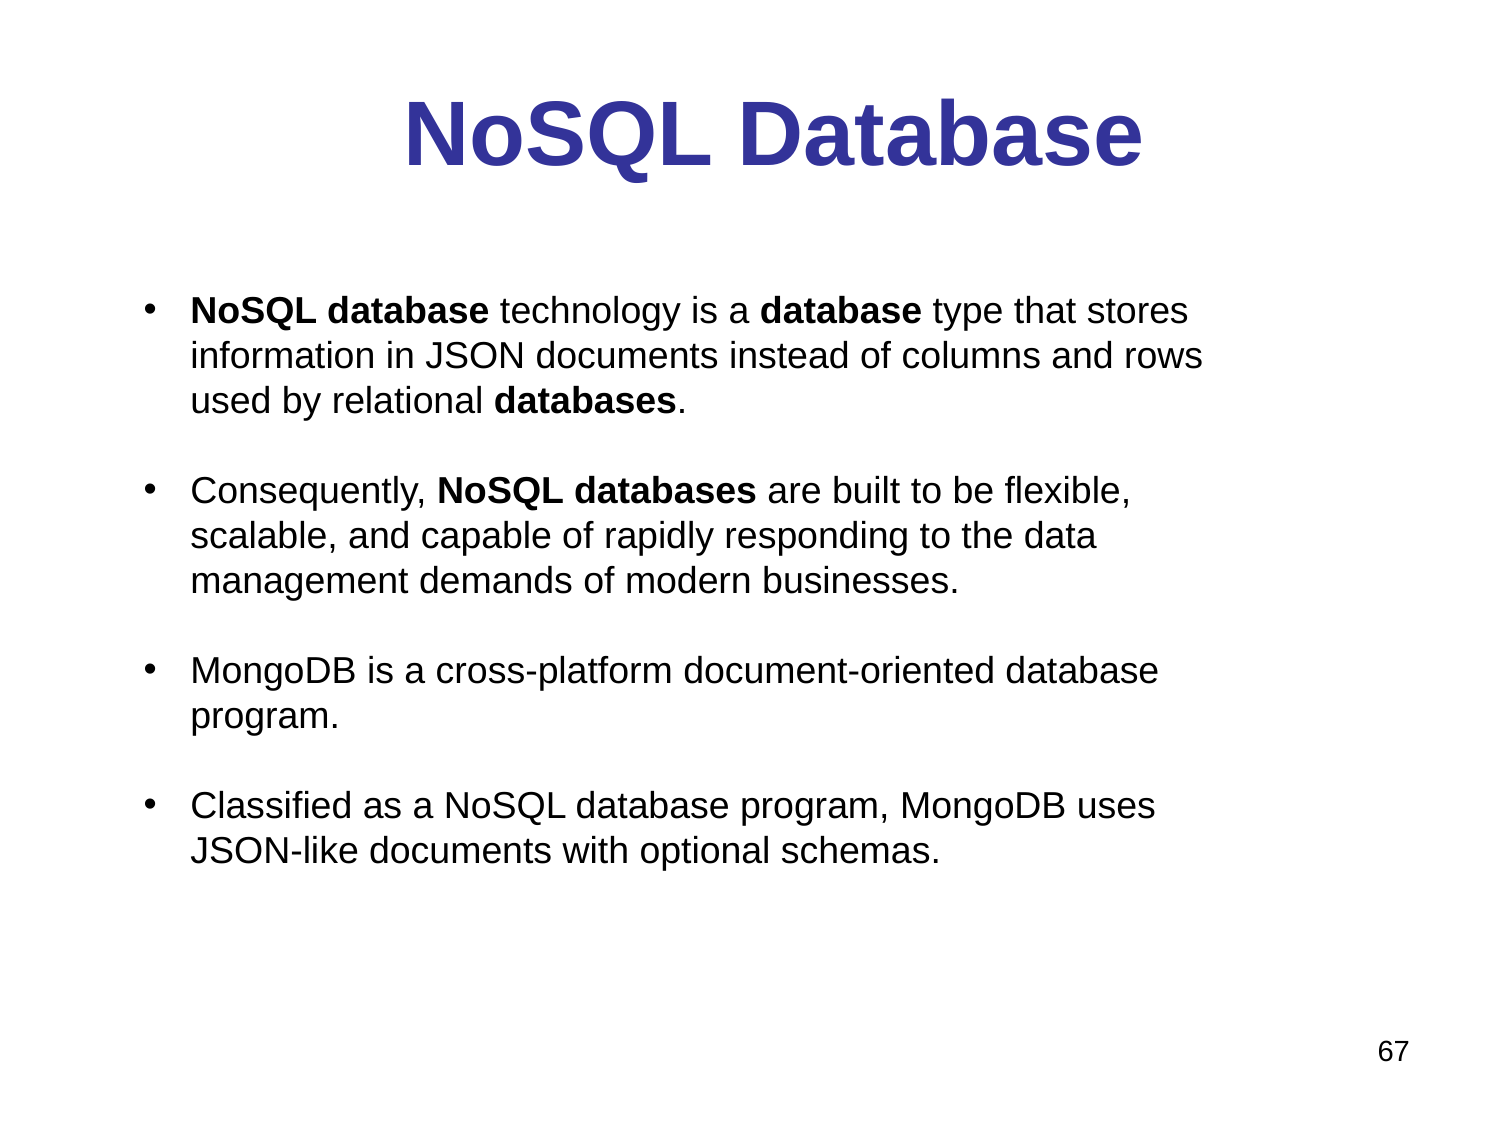

NoSQL Database

NoSQL database technology is a database type that stores information in JSON documents instead of columns and rows used by relational databases.

Consequently, NoSQL databases are built to be flexible, scalable, and capable of rapidly responding to the data management demands of modern businesses.

MongoDB is a cross-platform document-oriented database program.

Classified as a NoSQL database program, MongoDB uses JSON-like documents with optional schemas.
67